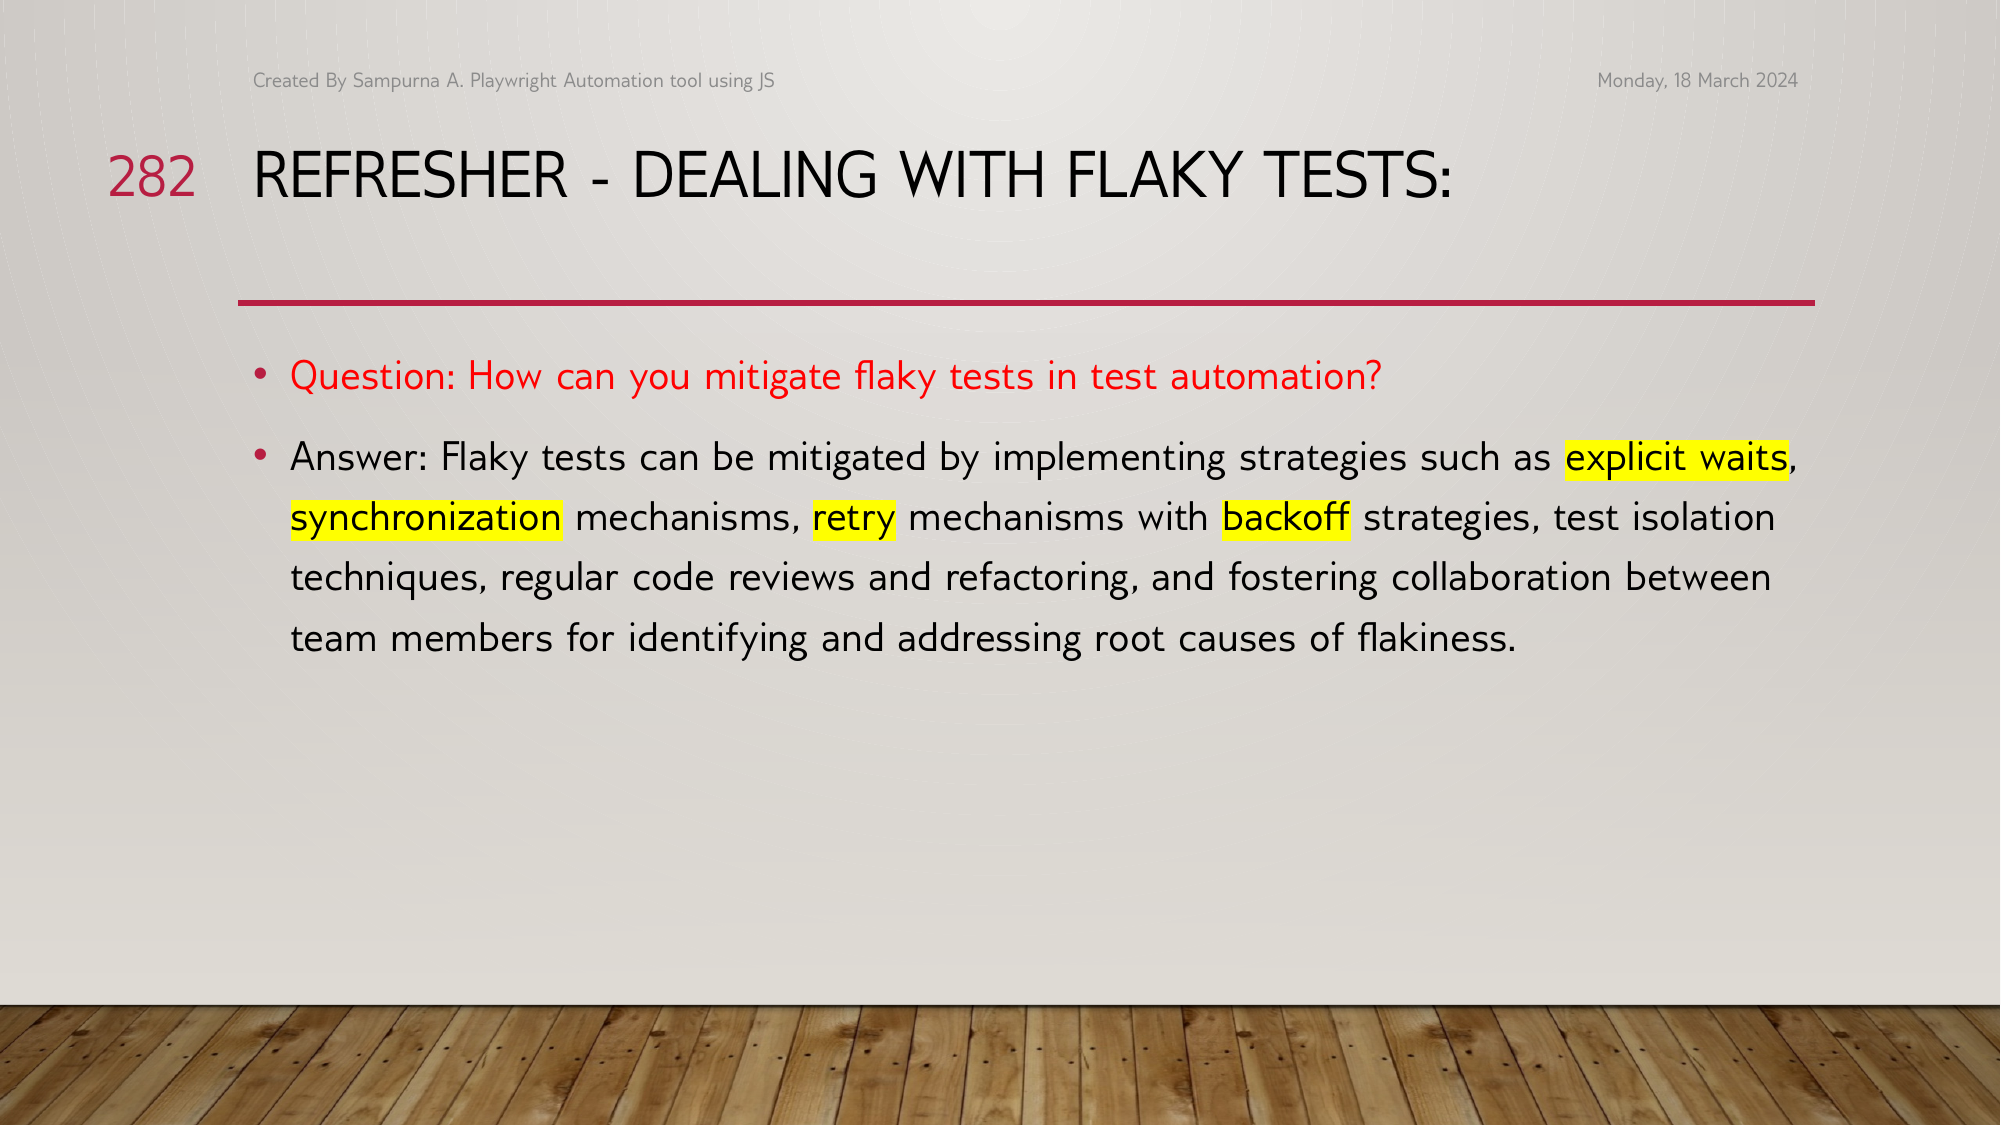

Created By Sampurna A. Playwright Automation tool using JS
Monday, 18 March 2024
282
# refresher - Dealing with Flaky Tests:
Question: How can you mitigate flaky tests in test automation?
Answer: Flaky tests can be mitigated by implementing strategies such as explicit waits, synchronization mechanisms, retry mechanisms with backoff strategies, test isolation techniques, regular code reviews and refactoring, and fostering collaboration between team members for identifying and addressing root causes of flakiness.